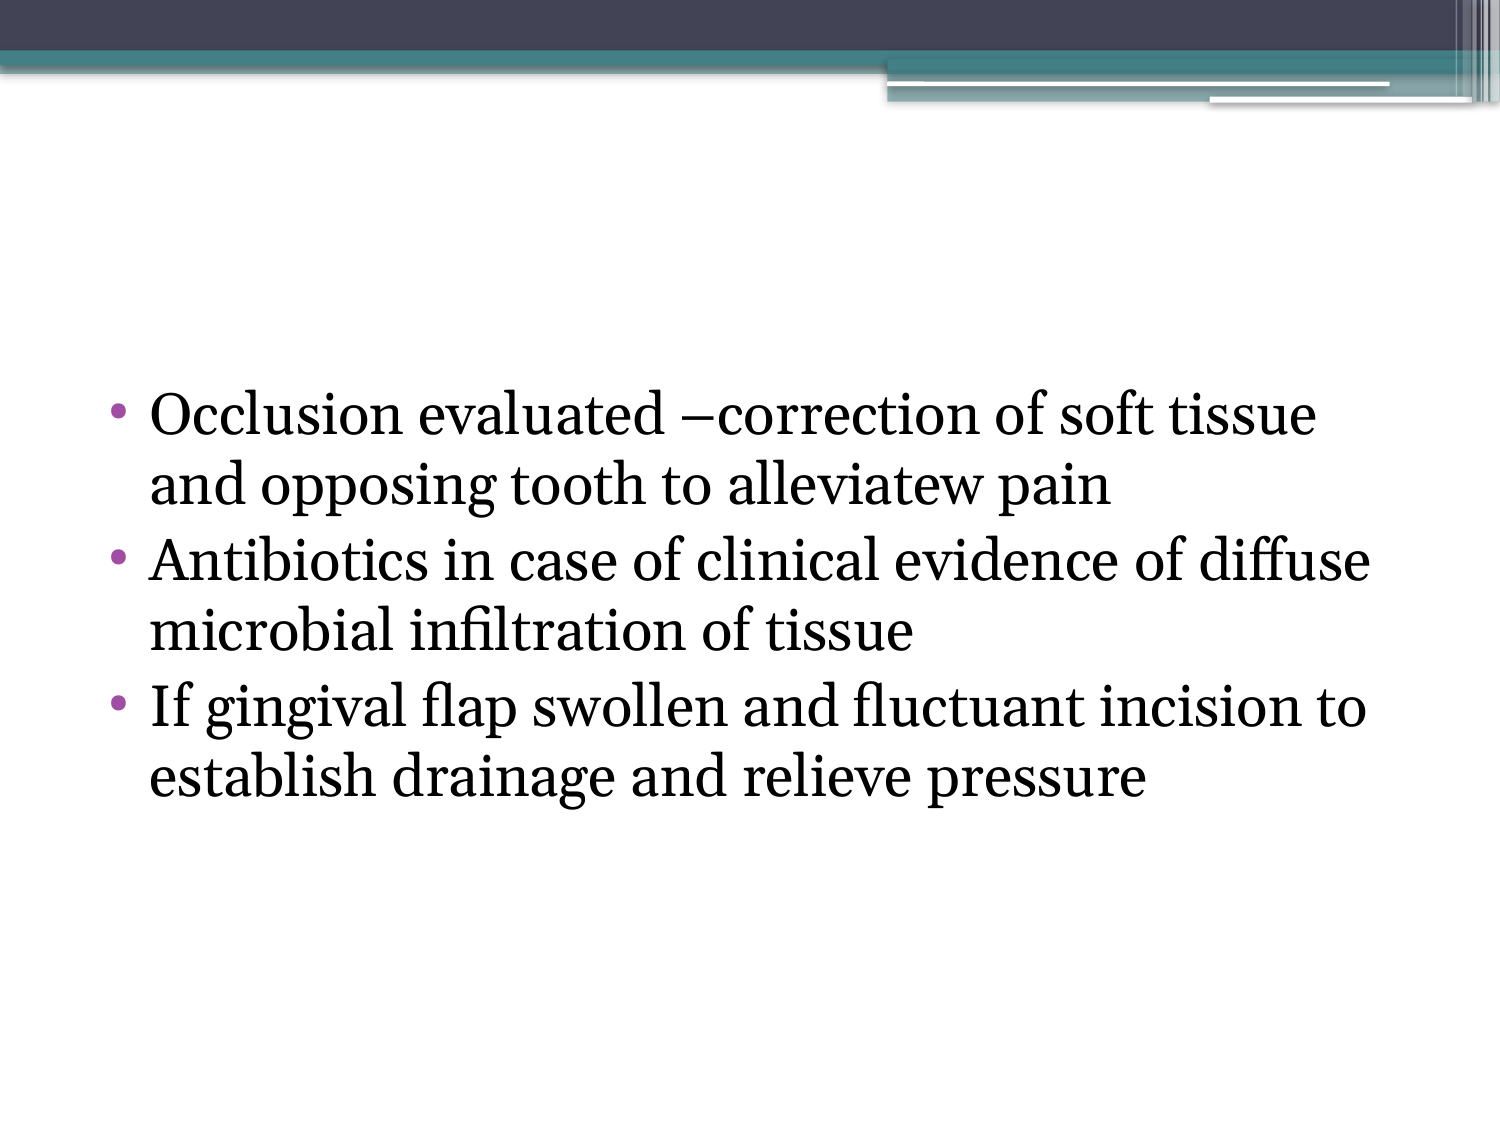

#
Occlusion evaluated –correction of soft tissue and opposing tooth to alleviatew pain
Antibiotics in case of clinical evidence of diffuse microbial infiltration of tissue
If gingival flap swollen and fluctuant incision to establish drainage and relieve pressure